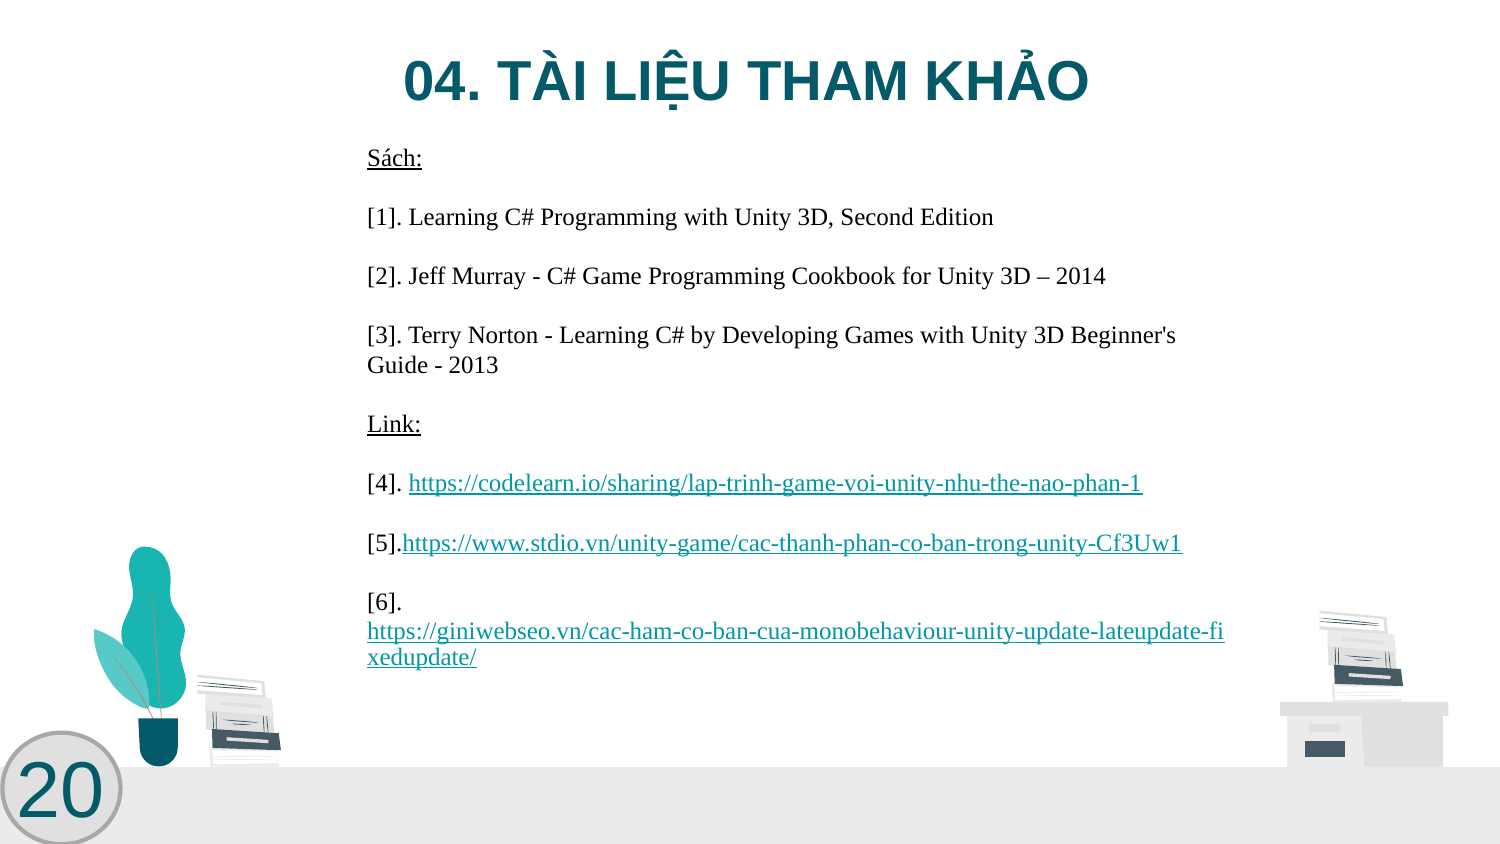

# 04. TÀI LIỆU THAM KHẢO
Sách:
[1]. Learning C# Programming with Unity 3D, Second Edition
[2]. Jeff Murray - C# Game Programming Cookbook for Unity 3D – 2014
[3]. Terry Norton - Learning C# by Developing Games with Unity 3D Beginner's Guide - 2013
Link:
[4]. https://codelearn.io/sharing/lap-trinh-game-voi-unity-nhu-the-nao-phan-1
[5].https://www.stdio.vn/unity-game/cac-thanh-phan-co-ban-trong-unity-Cf3Uw1
[6].https://giniwebseo.vn/cac-ham-co-ban-cua-monobehaviour-unity-update-lateupdate-fixedupdate/
20